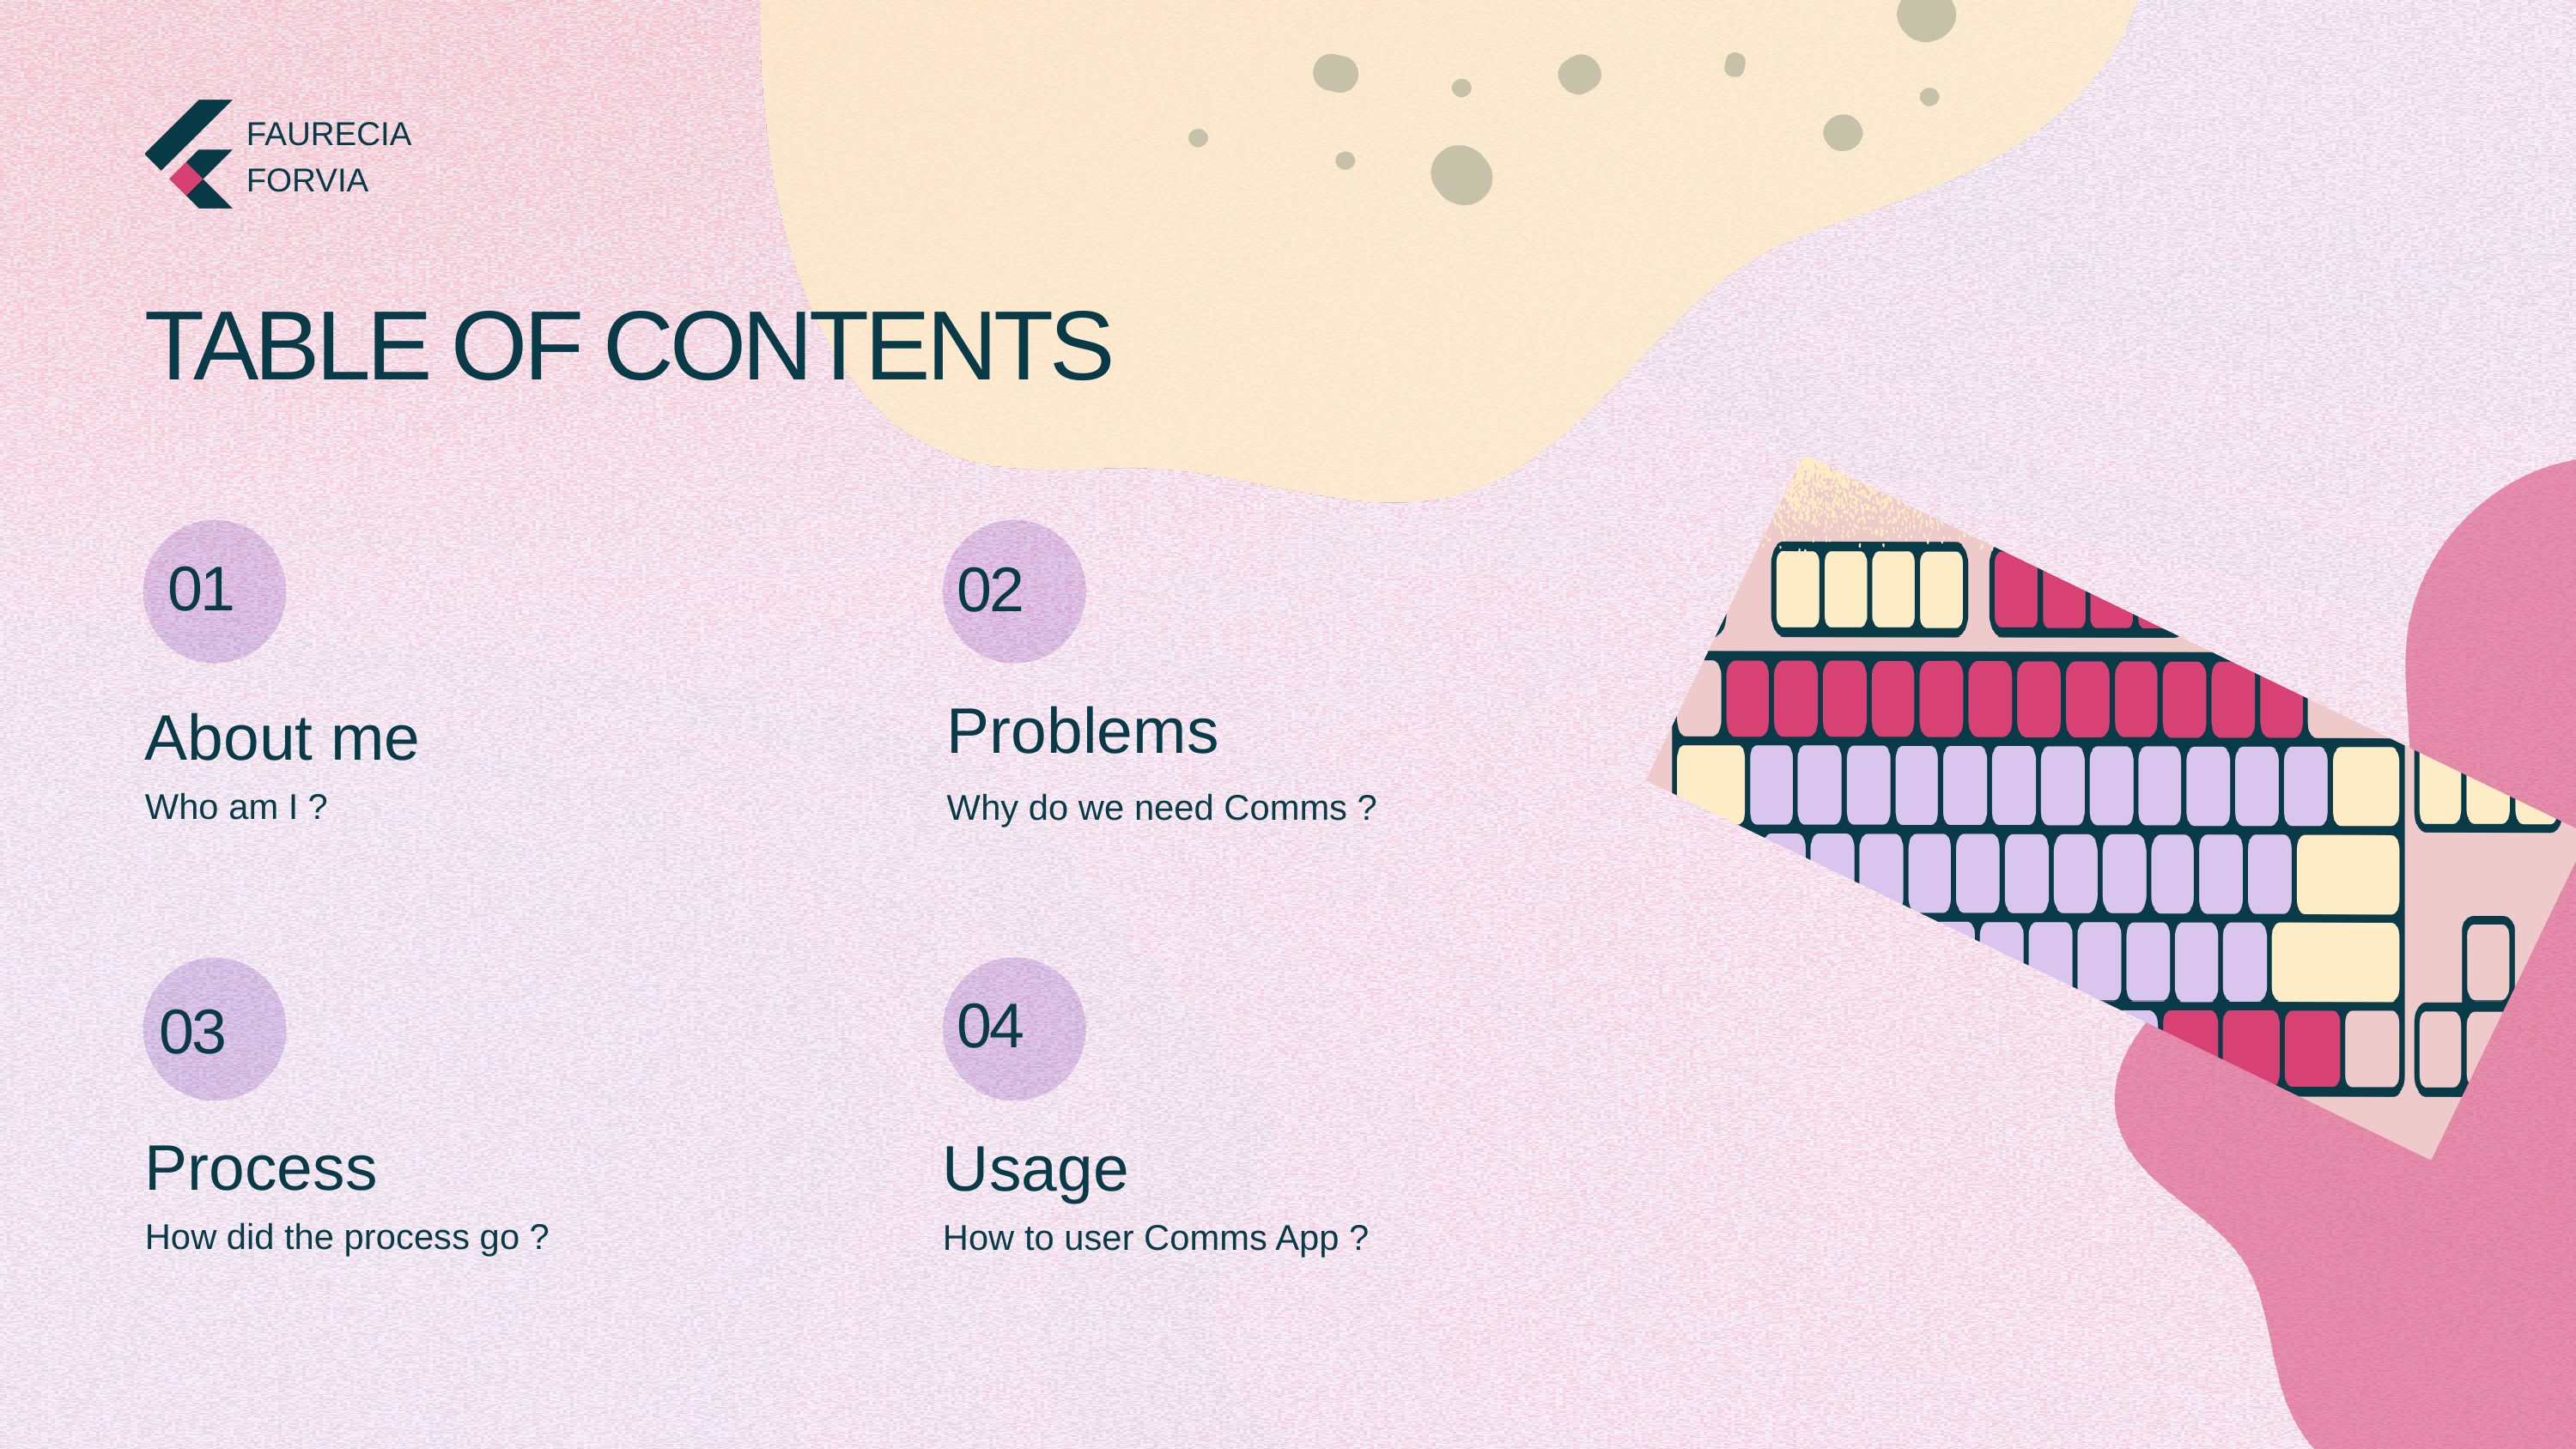

FAURECIA
FORVIA
TABLE OF CONTENTS

01
02

Problems
About me
Who am I ?
Why do we need Comms ?

04
03
Process
Usage
How did the process go ?
How to user Comms App ?